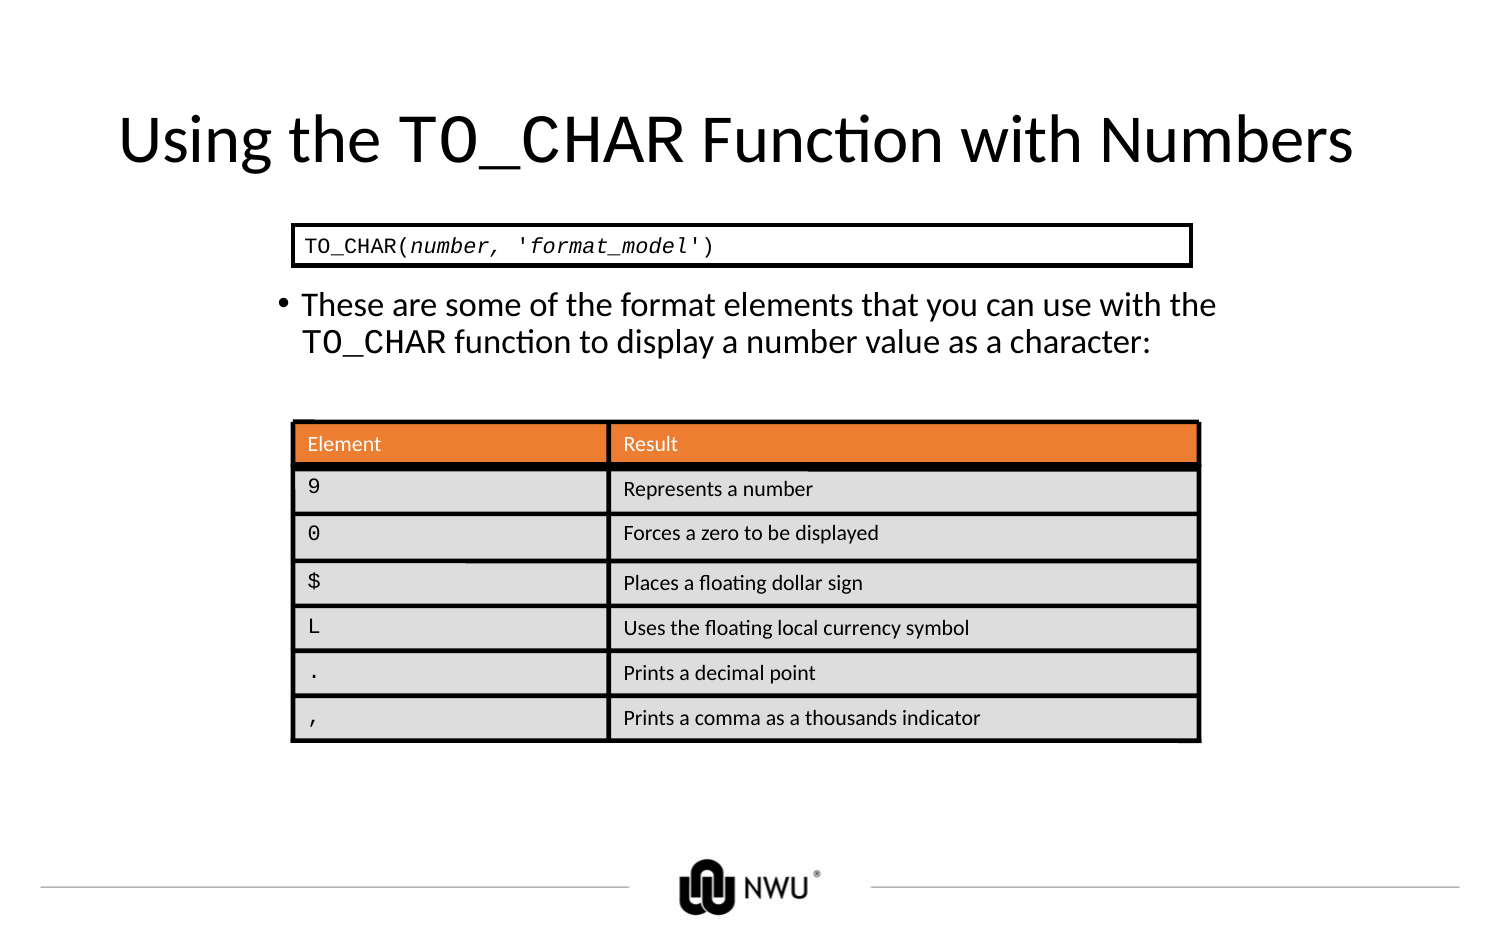

# Using the TO_CHAR Function with Numbers
TO_CHAR(number, 'format_model')

These are some of the format elements that you can use with the TO_CHAR function to display a number value as a character:

Element

Result

9

Represents a number

0
Forces a zero to be displayed

$
Places a floating dollar sign

L
Uses the floating local currency symbol

.
Prints a decimal point

,
Prints a comma as a thousands indicator